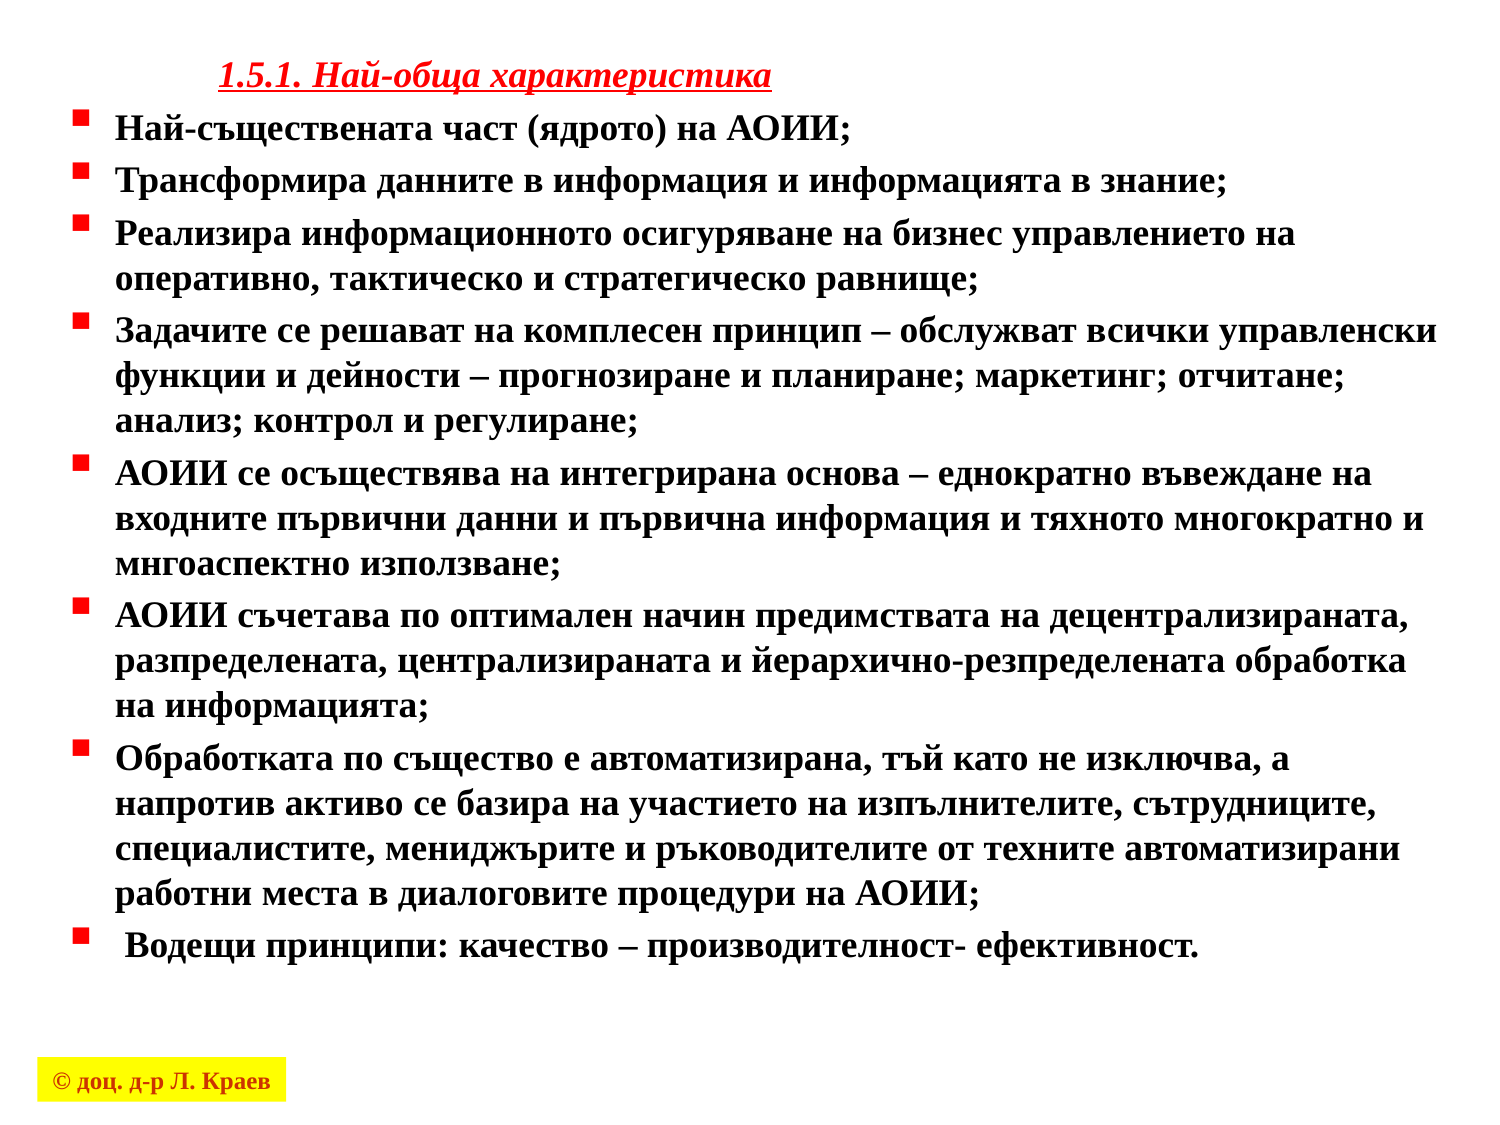

1.5.1. Най-обща характеристика
Най-съществената част (ядрото) на АОИИ;
Трансформира данните в информация и информацията в знание;
Реализира информационното осигуряване на бизнес управлението на оперативно, тактическо и стратегическо равнище;
Задачите се решават на комплесен принцип – обслужват всички управленски функции и дейности – прогнозиране и планиране; маркетинг; отчитане; анализ; контрол и регулиране;
АОИИ се осъществява на интегрирана основа – еднократно въвеждане на входните първични данни и първична информация и тяхното многократно и мнгоаспектно използване;
АОИИ съчетава по оптимален начин предимствата на децентрализираната, разпределената, централизираната и йерархично-резпределената обработка на информацията;
Обработката по същество е автоматизирана, тъй като не изключва, а напротив активо се базира на участието на изпълнителите, сътрудниците, специалистите, мениджърите и ръководителите от техните автоматизирани работни места в диалоговите процедури на АОИИ;
 Водещи принципи: качество – производителност- ефективност.

© доц. д-р Л. Краев